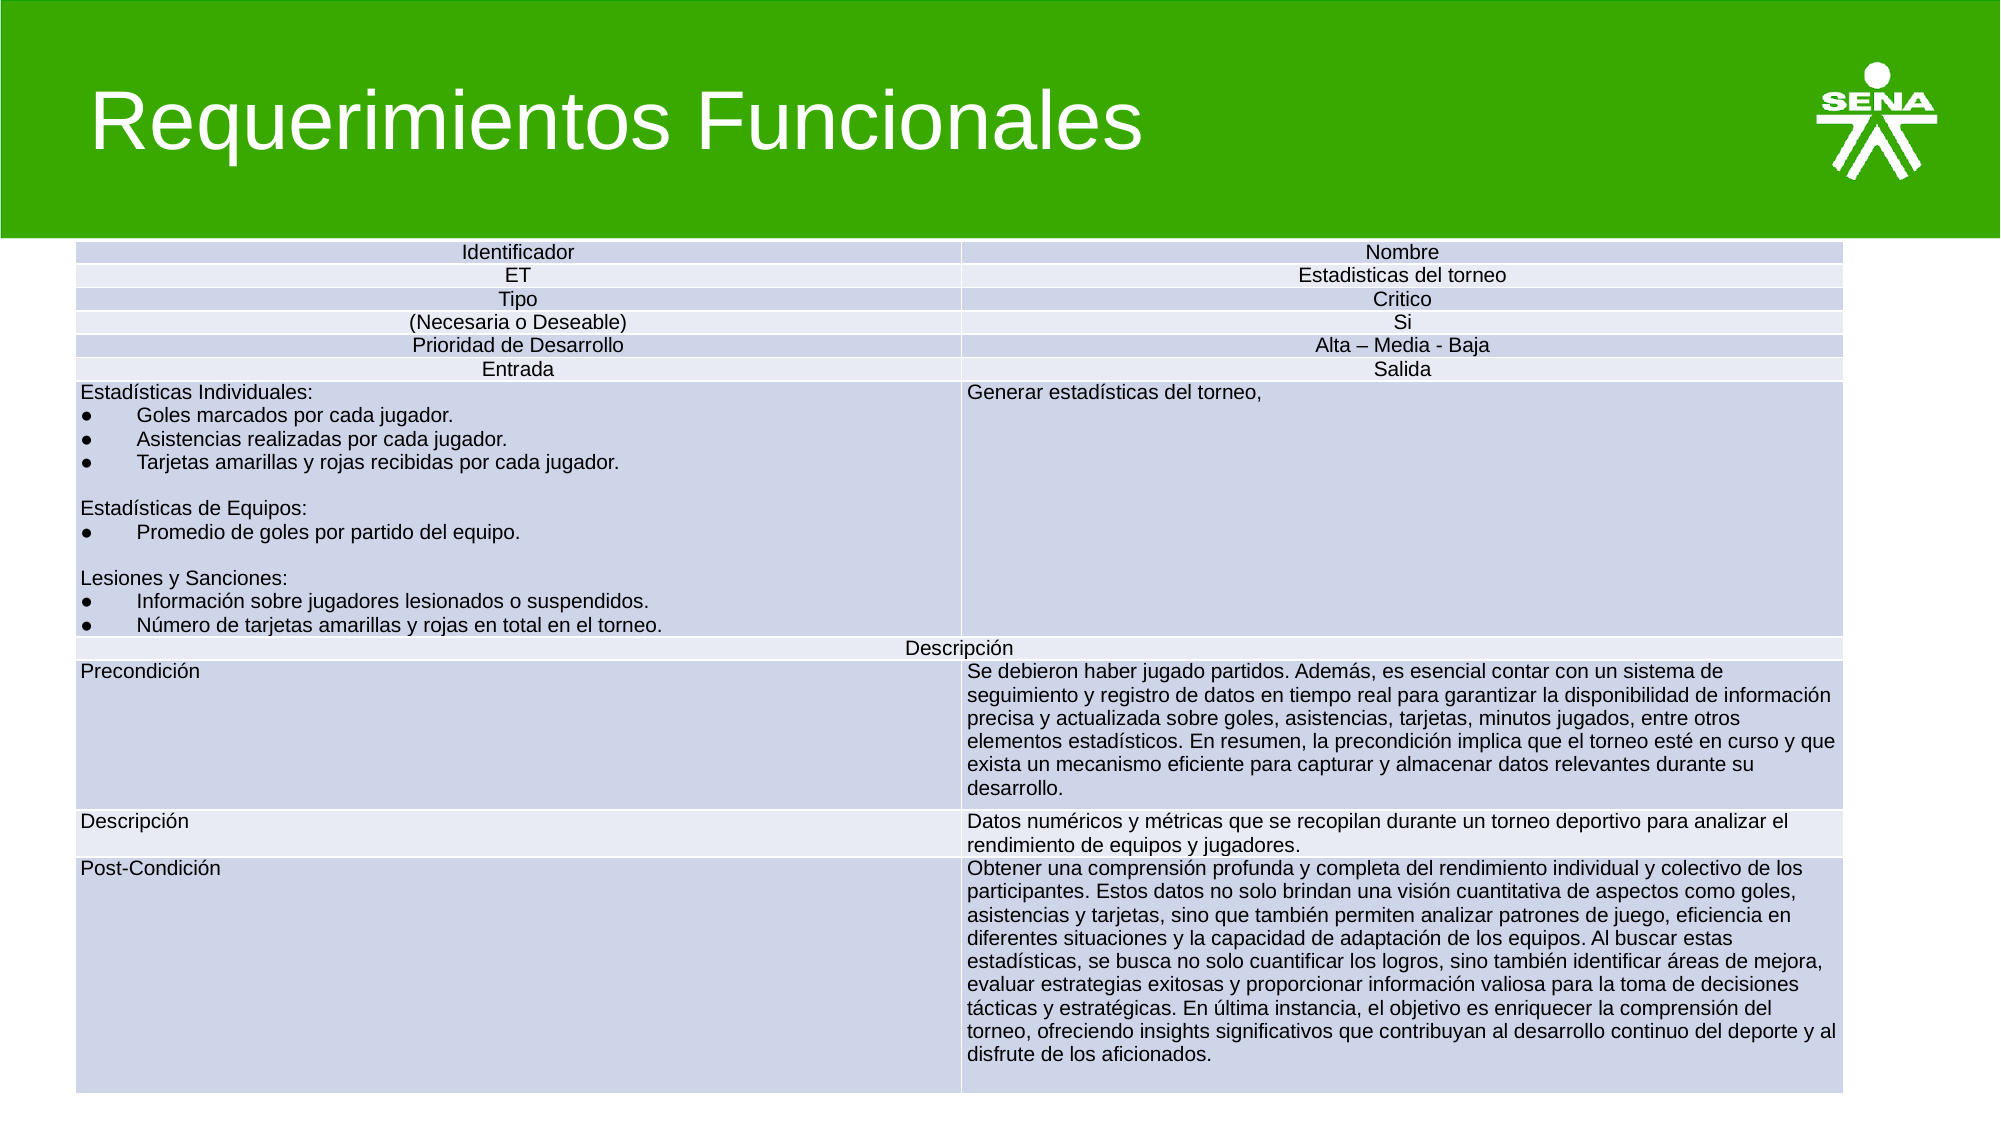

# Requerimientos Funcionales
| Identificador | Nombre |
| --- | --- |
| ET | Estadisticas del torneo |
| Tipo | Critico |
| (Necesaria o Deseable) | Si |
| Prioridad de Desarrollo | Alta – Media - Baja |
| Entrada | Salida |
| Estadísticas Individuales: Goles marcados por cada jugador. Asistencias realizadas por cada jugador. Tarjetas amarillas y rojas recibidas por cada jugador.   Estadísticas de Equipos: Promedio de goles por partido del equipo.   Lesiones y Sanciones: Información sobre jugadores lesionados o suspendidos. Número de tarjetas amarillas y rojas en total en el torneo. | Generar estadísticas del torneo, |
| Descripción |  |
| Precondición | Se debieron haber jugado partidos. Además, es esencial contar con un sistema de seguimiento y registro de datos en tiempo real para garantizar la disponibilidad de información precisa y actualizada sobre goles, asistencias, tarjetas, minutos jugados, entre otros elementos estadísticos. En resumen, la precondición implica que el torneo esté en curso y que exista un mecanismo eficiente para capturar y almacenar datos relevantes durante su desarrollo. |
| Descripción | Datos numéricos y métricas que se recopilan durante un torneo deportivo para analizar el rendimiento de equipos y jugadores. |
| Post-Condición | Obtener una comprensión profunda y completa del rendimiento individual y colectivo de los participantes. Estos datos no solo brindan una visión cuantitativa de aspectos como goles, asistencias y tarjetas, sino que también permiten analizar patrones de juego, eficiencia en diferentes situaciones y la capacidad de adaptación de los equipos. Al buscar estas estadísticas, se busca no solo cuantificar los logros, sino también identificar áreas de mejora, evaluar estrategias exitosas y proporcionar información valiosa para la toma de decisiones tácticas y estratégicas. En última instancia, el objetivo es enriquecer la comprensión del torneo, ofreciendo insights significativos que contribuyan al desarrollo continuo del deporte y al disfrute de los aficionados. |